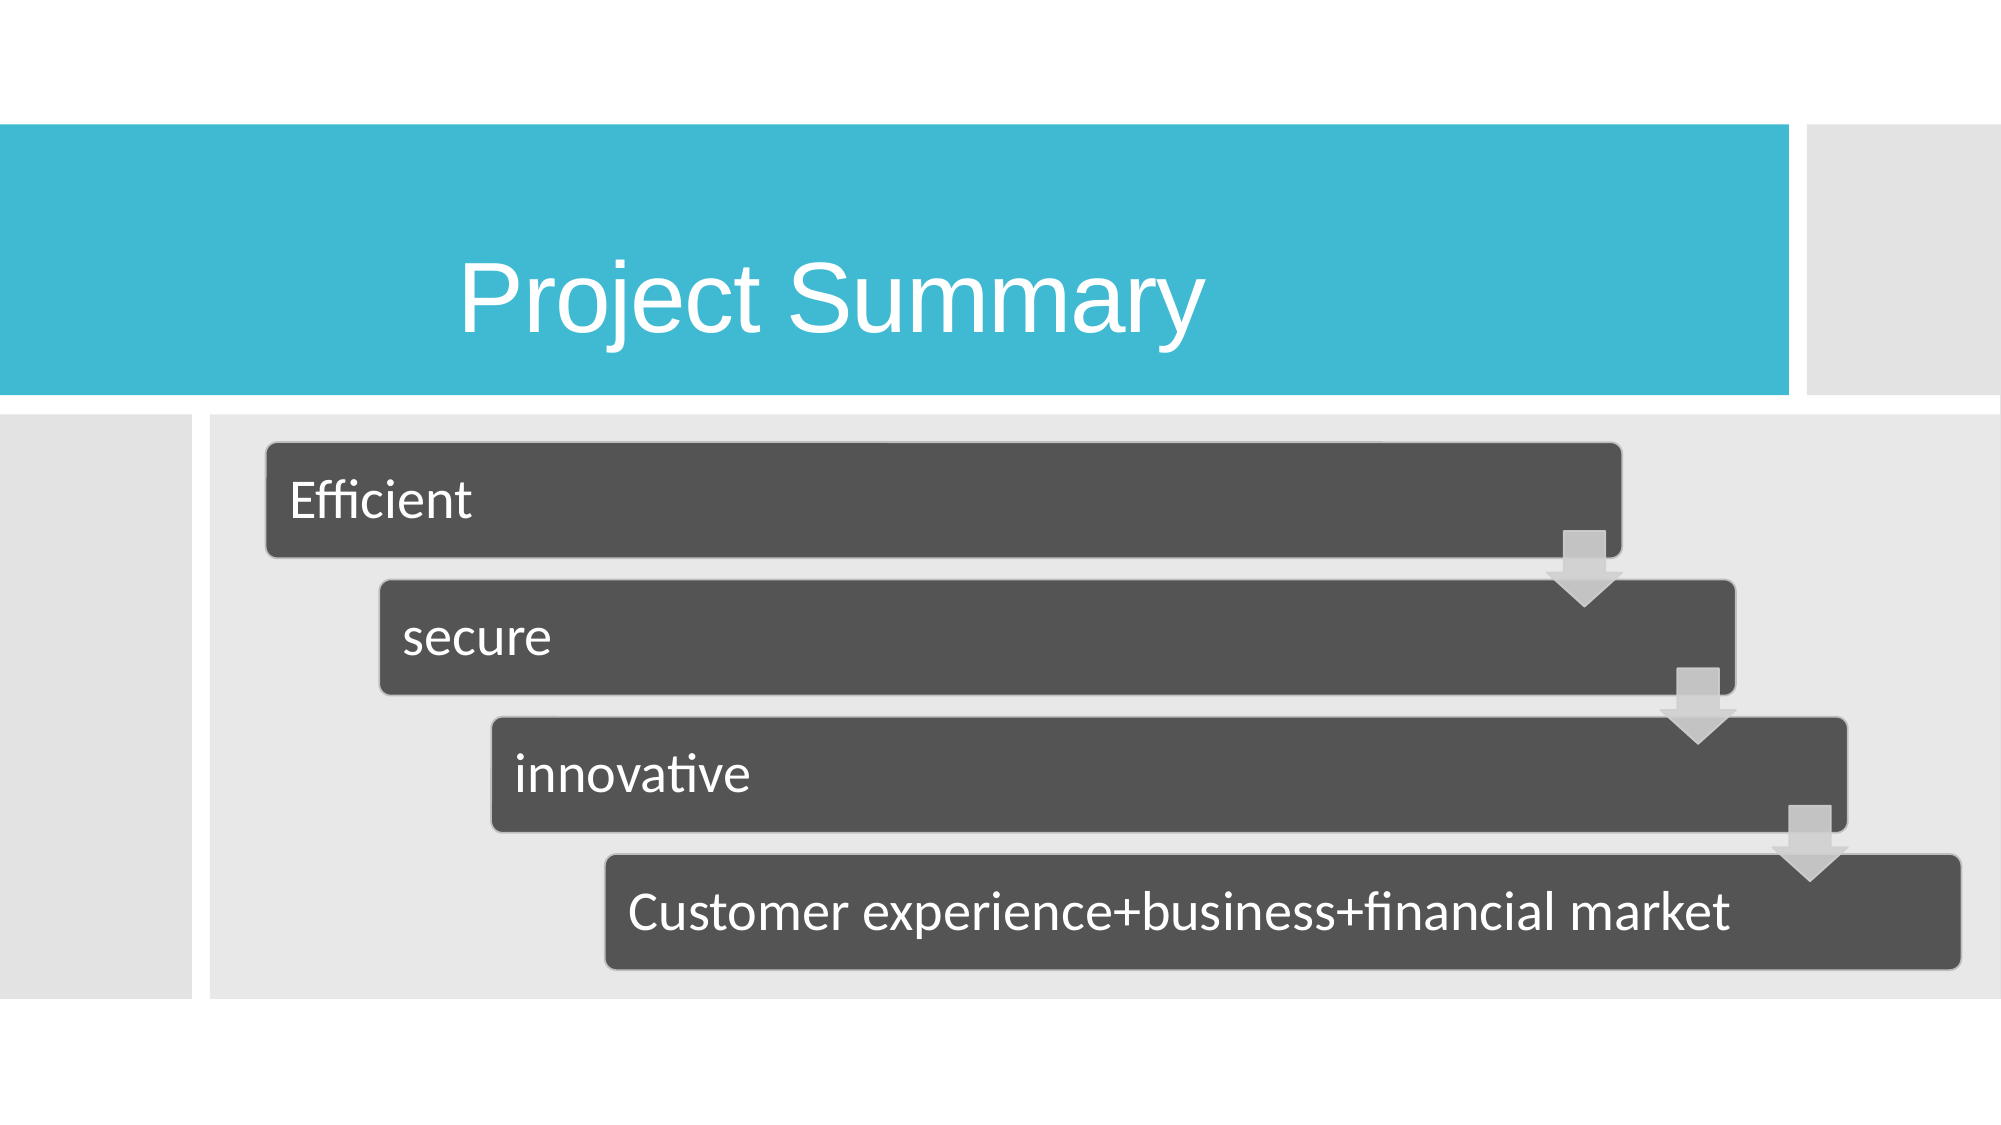

# Project Summary

Efficient
secure
innovative
Customer experience+business+financial market